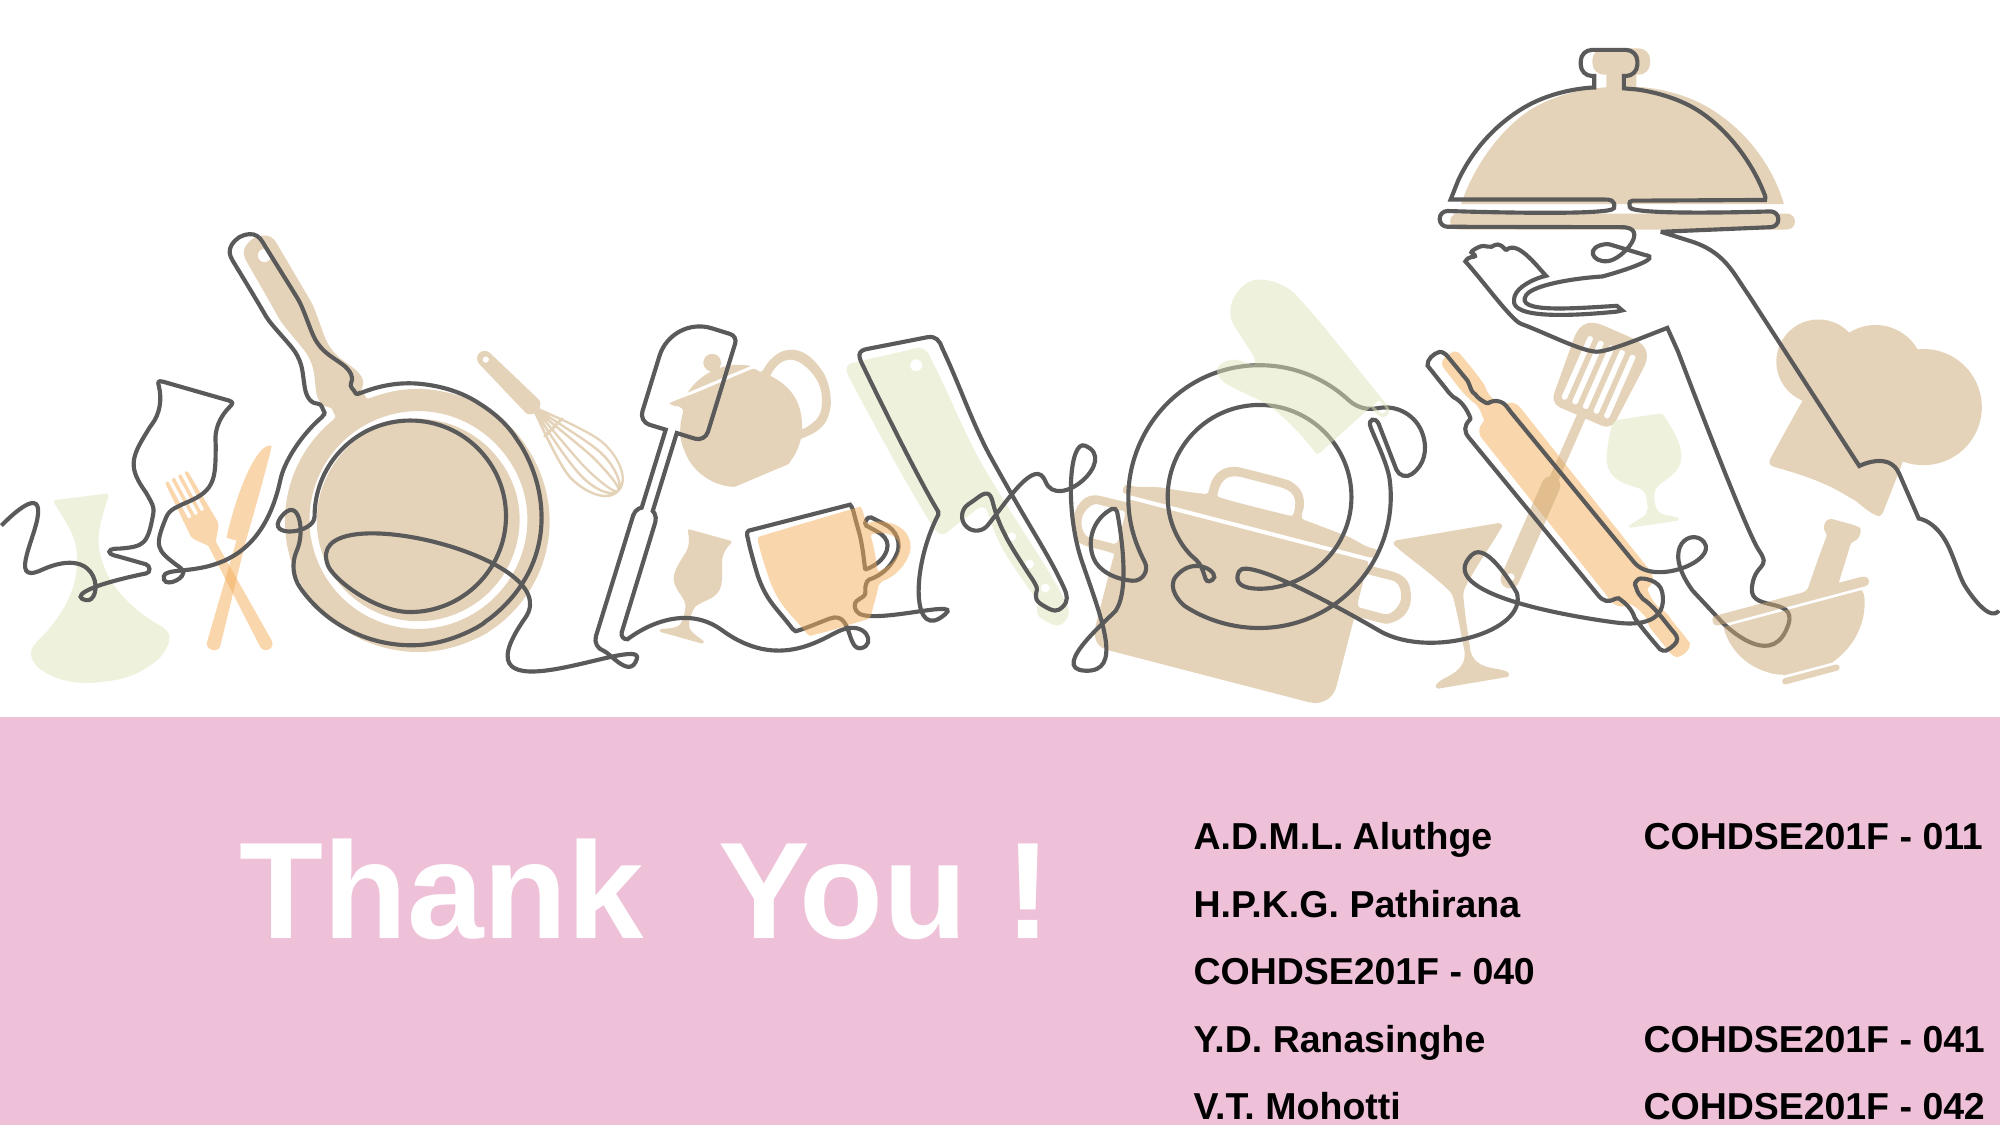

A.D.M.L. Aluthge		COHDSE201F - 011
H.P.K.G. Pathirana		COHDSE201F - 040
Y.D. Ranasinghe		COHDSE201F - 041
V.T. Mohotti		COHDSE201F - 042
Thank  You !